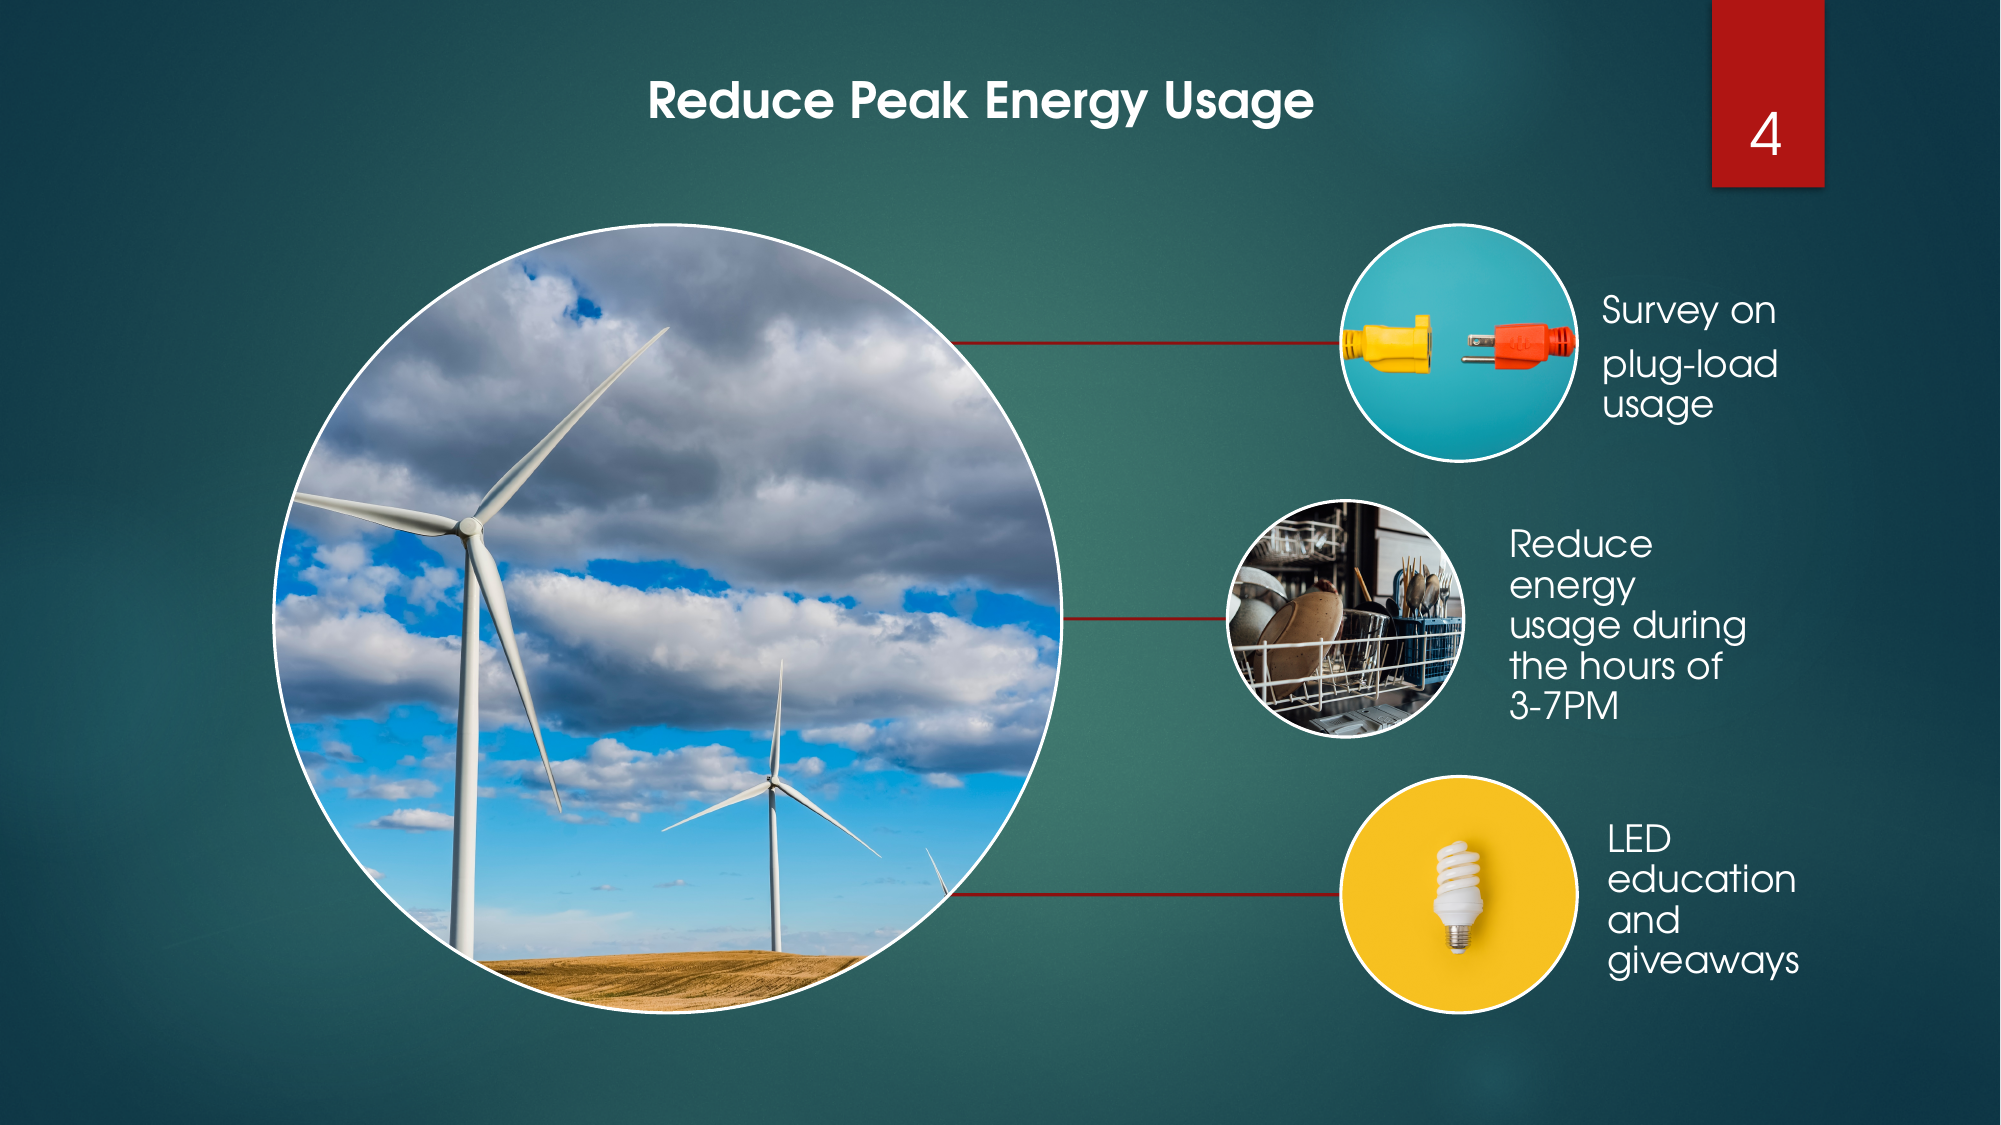

4
Reduce Peak Energy Usage

Survey on
plug-load usage
Reduce energy usage during the hours of 3-7PM
LED education and giveaways